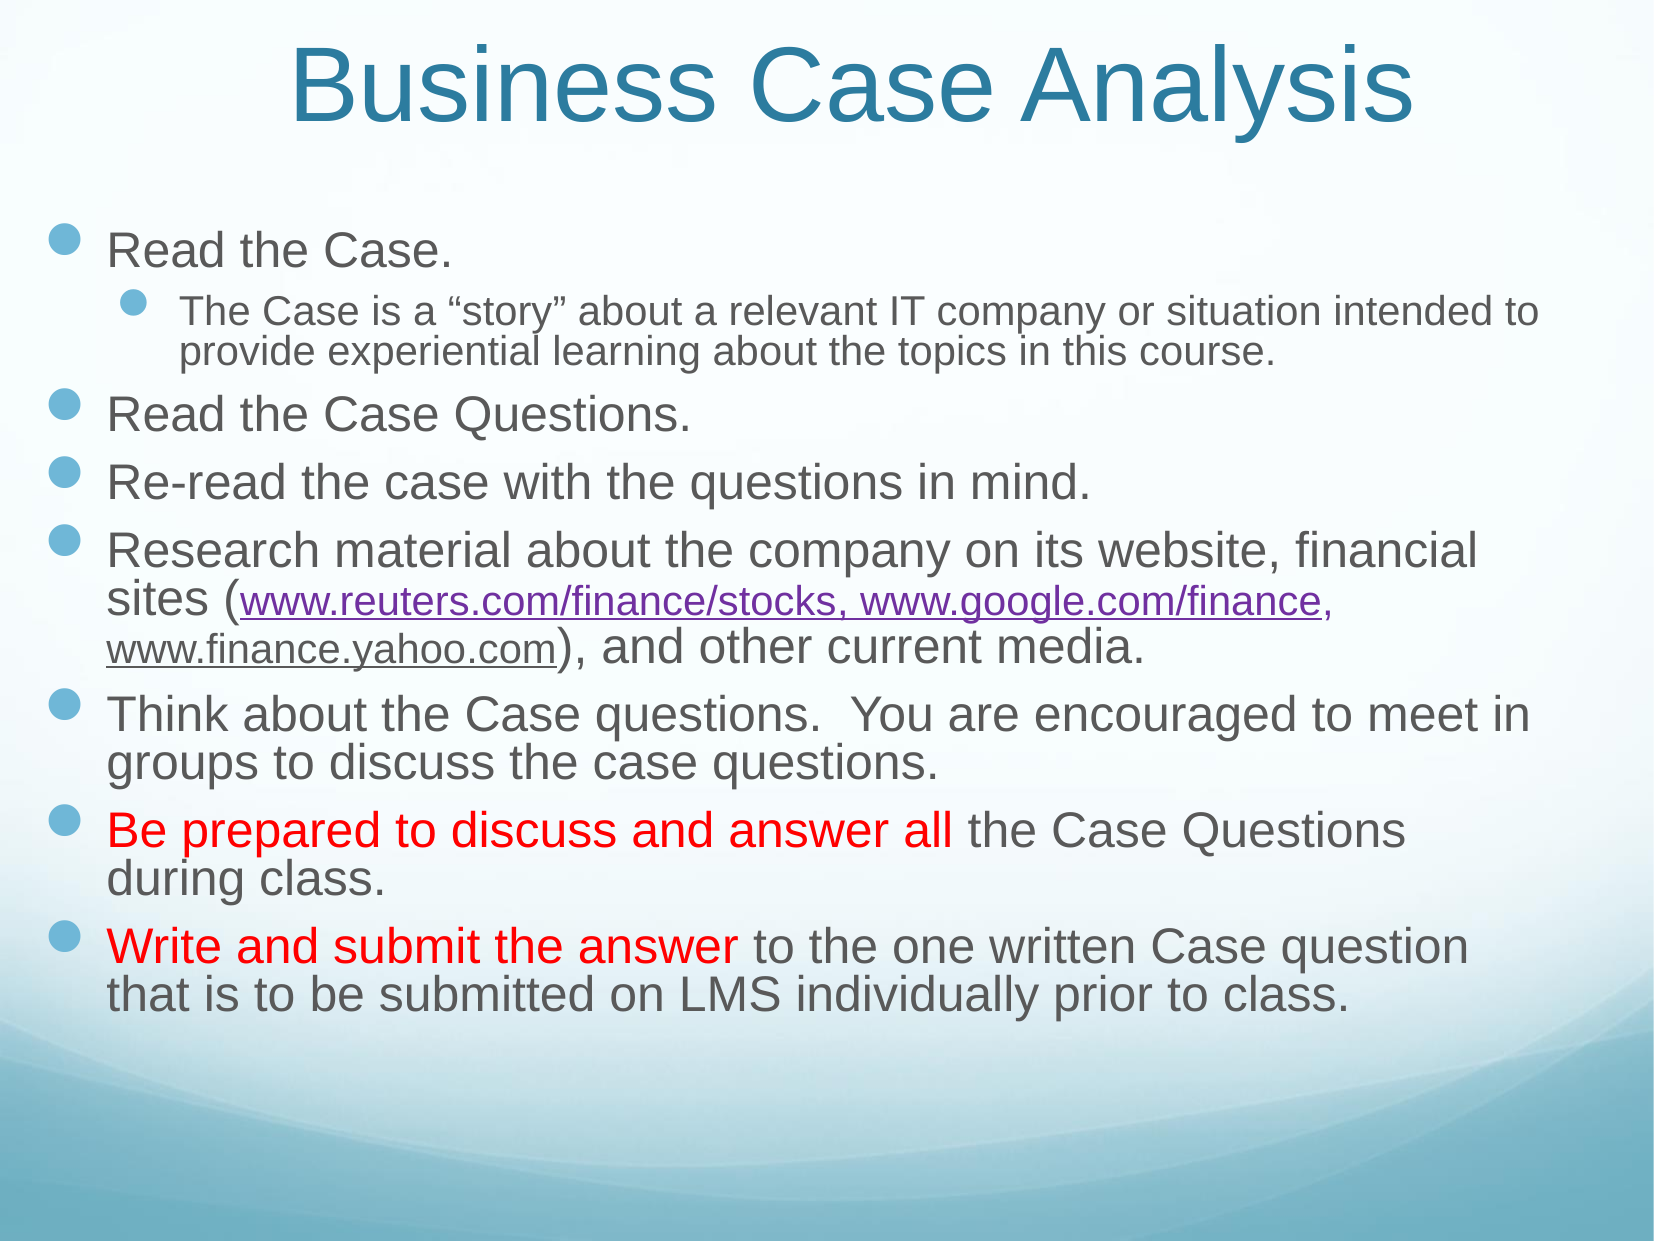

# Business Case Analysis
Read the Case.
The Case is a “story” about a relevant IT company or situation intended to provide experiential learning about the topics in this course.
Read the Case Questions.
Re-read the case with the questions in mind.
Research material about the company on its website, financial sites (www.reuters.com/finance/stocks, www.google.com/finance, www.finance.yahoo.com), and other current media.
Think about the Case questions.  You are encouraged to meet in groups to discuss the case questions.
Be prepared to discuss and answer all the Case Questions during class.
Write and submit the answer to the one written Case question that is to be submitted on LMS individually prior to class.